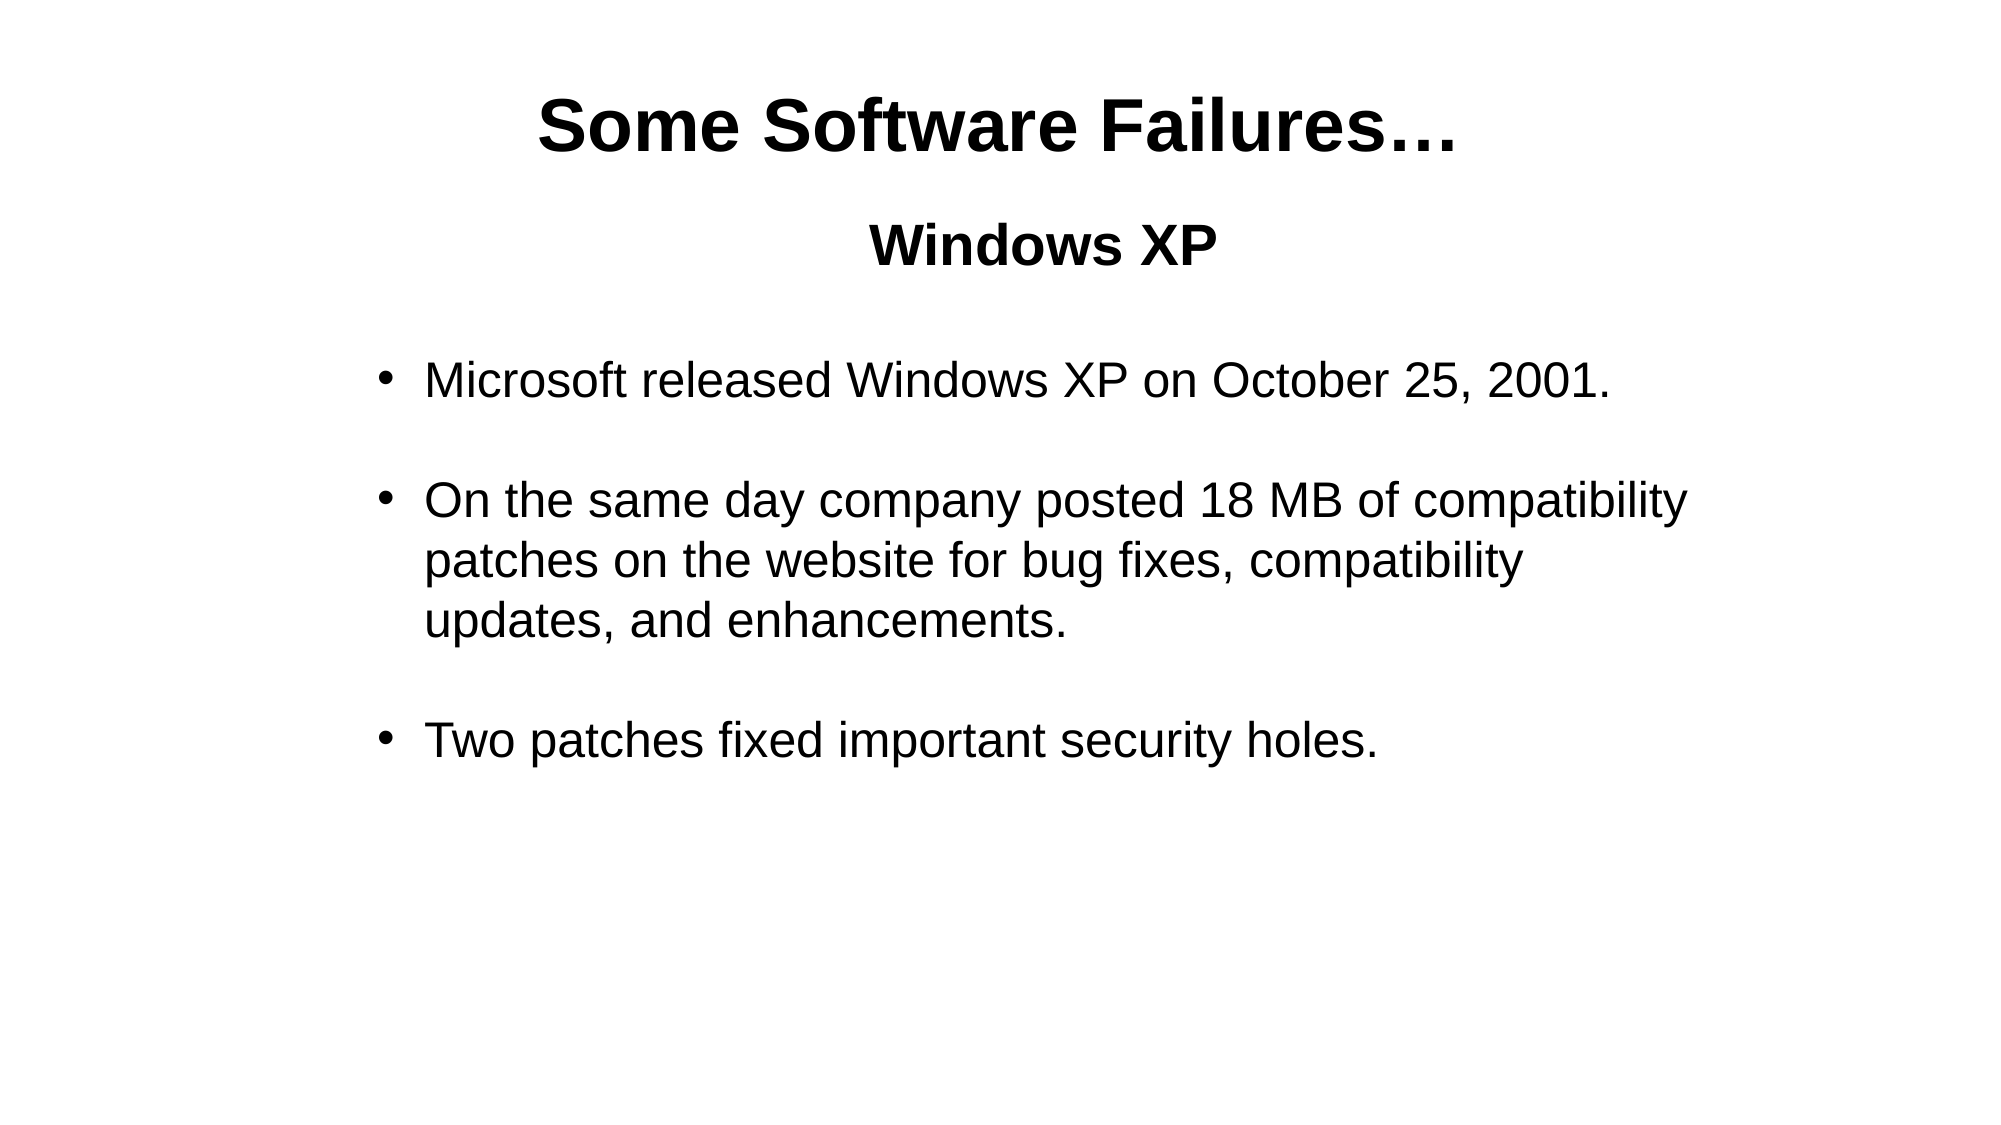

Some Software Failures…
Windows XP

Microsoft released Windows XP on October 25, 2001.

On the same day company posted 18 MB of compatibility patches on the website for bug fixes, compatibility updates, and enhancements.

Two patches fixed important security holes.